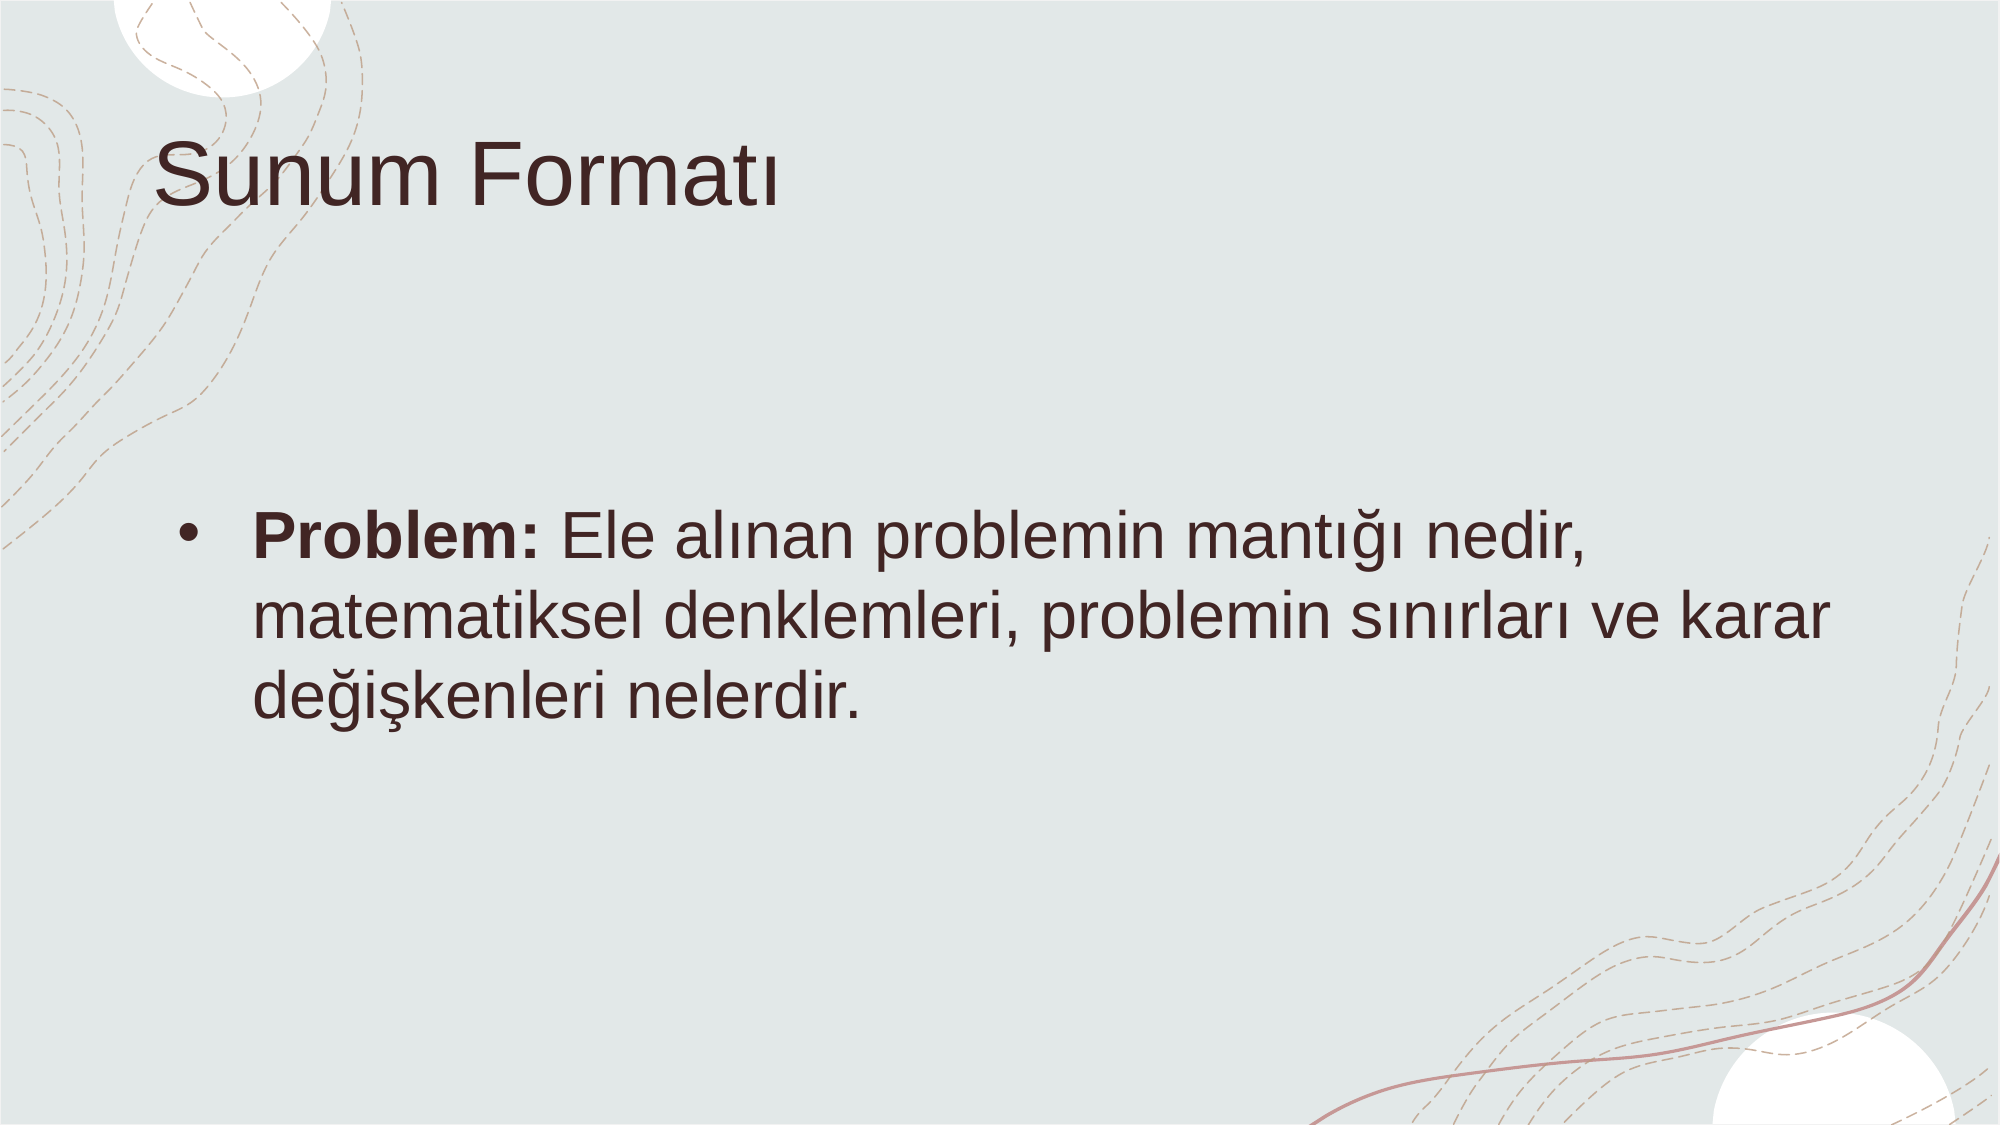

# Sunum Formatı

Problem: Ele alınan problemin mantığı nedir, matematiksel denklemleri, problemin sınırları ve karar değişkenleri nelerdir.